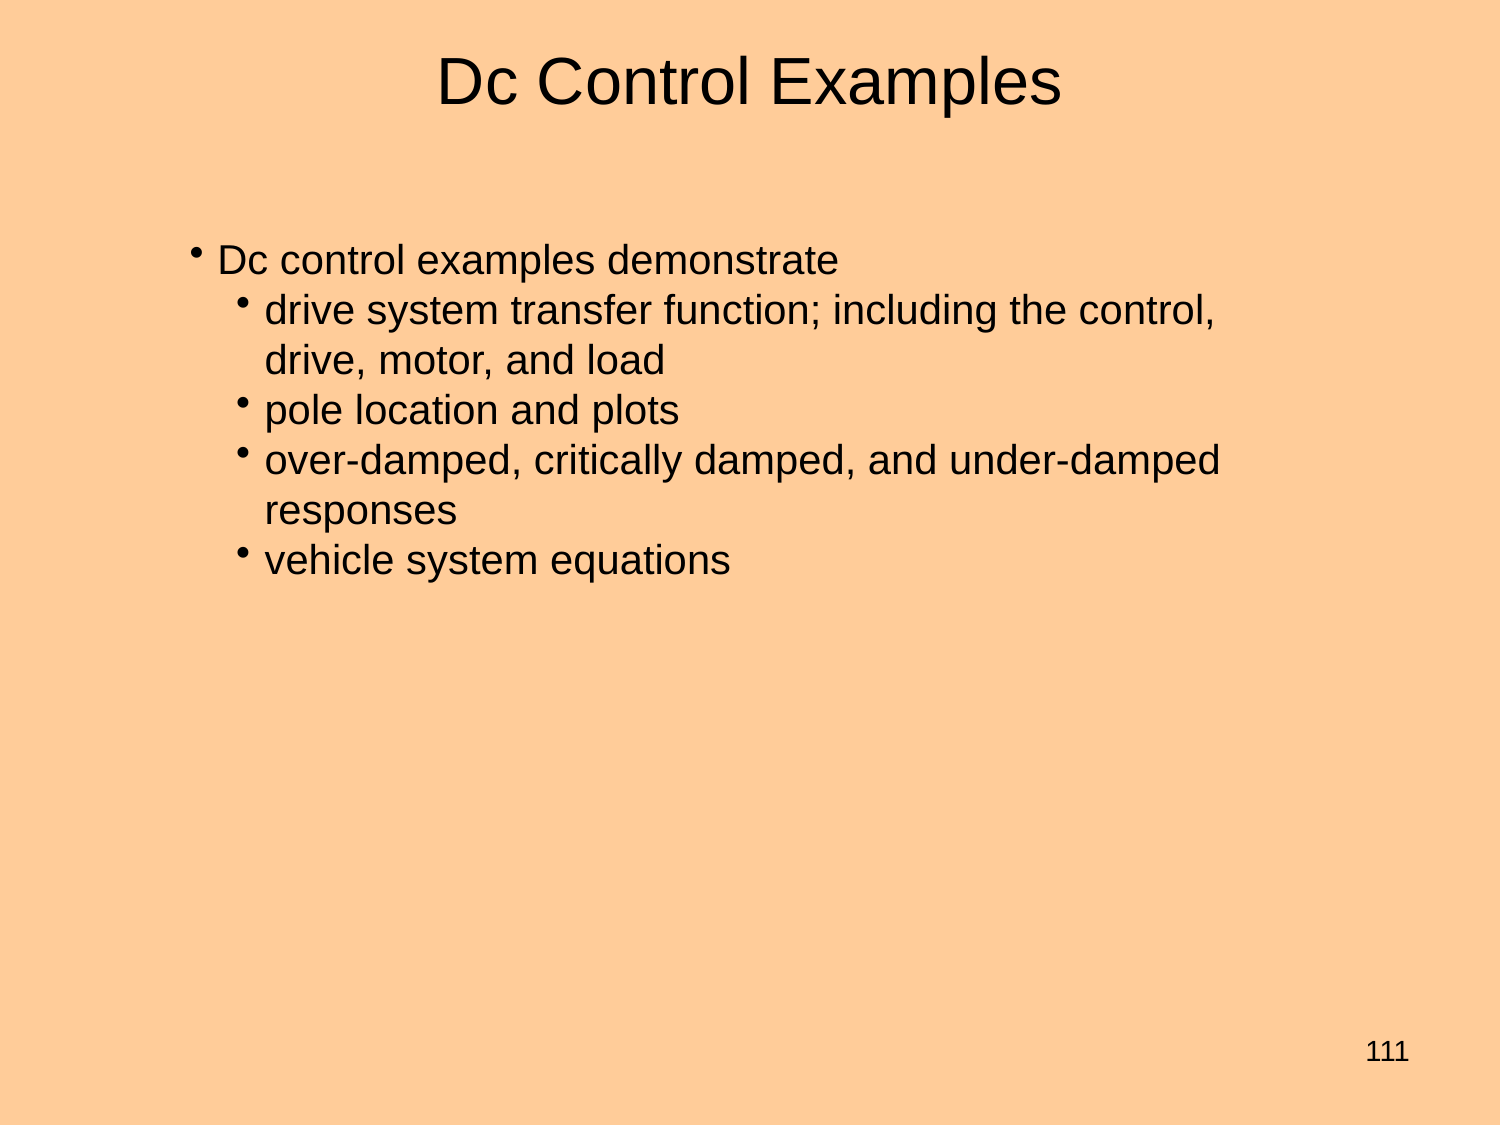

# Dc Control Examples
Dc control examples demonstrate
drive system transfer function; including the control, drive, motor, and load
pole location and plots
over-damped, critically damped, and under-damped responses
vehicle system equations
111